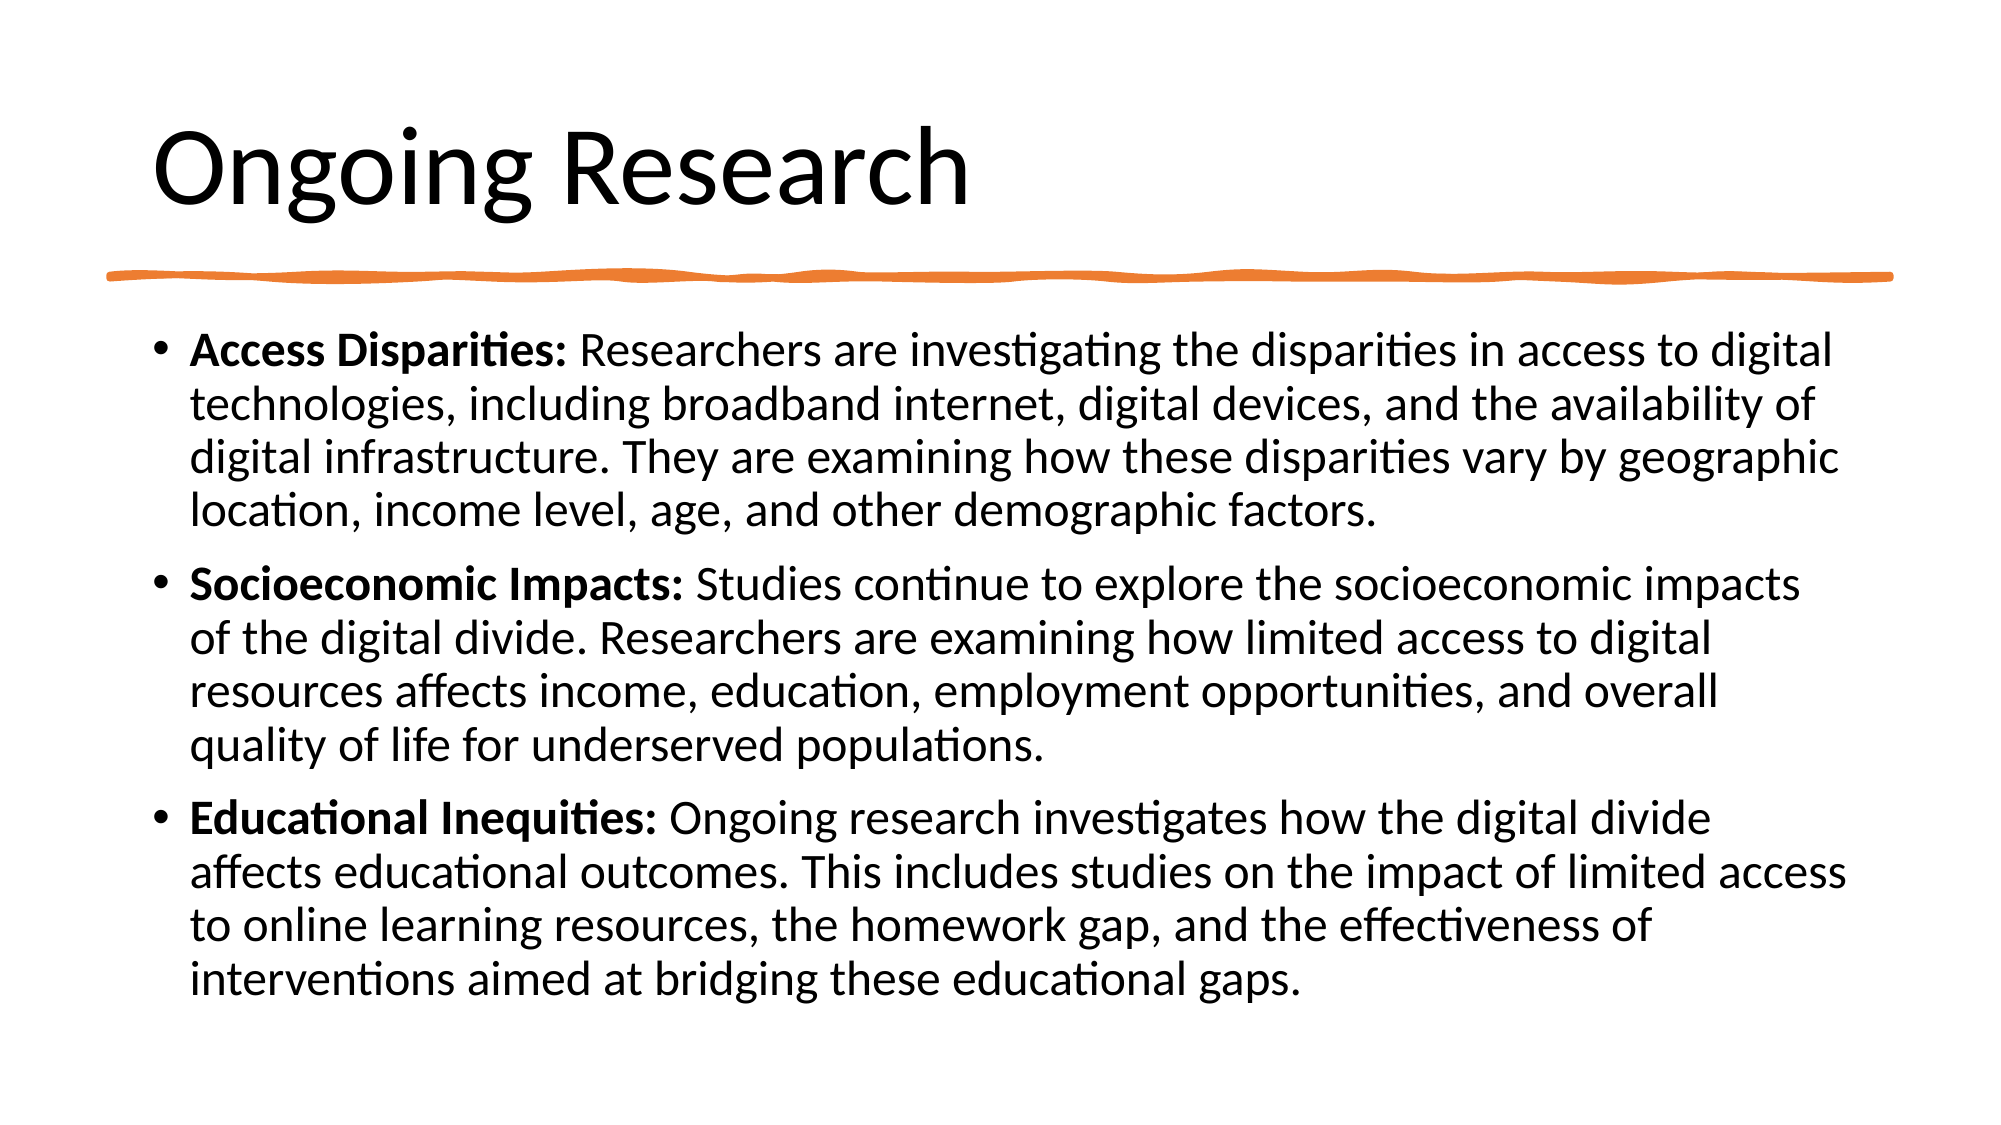

# Ongoing Research

Access Disparities: Researchers are investigating the disparities in access to digital technologies, including broadband internet, digital devices, and the availability of digital infrastructure. They are examining how these disparities vary by geographic location, income level, age, and other demographic factors.
Socioeconomic Impacts: Studies continue to explore the socioeconomic impacts of the digital divide. Researchers are examining how limited access to digital resources affects income, education, employment opportunities, and overall quality of life for underserved populations.
Educational Inequities: Ongoing research investigates how the digital divide affects educational outcomes. This includes studies on the impact of limited access to online learning resources, the homework gap, and the effectiveness of interventions aimed at bridging these educational gaps.